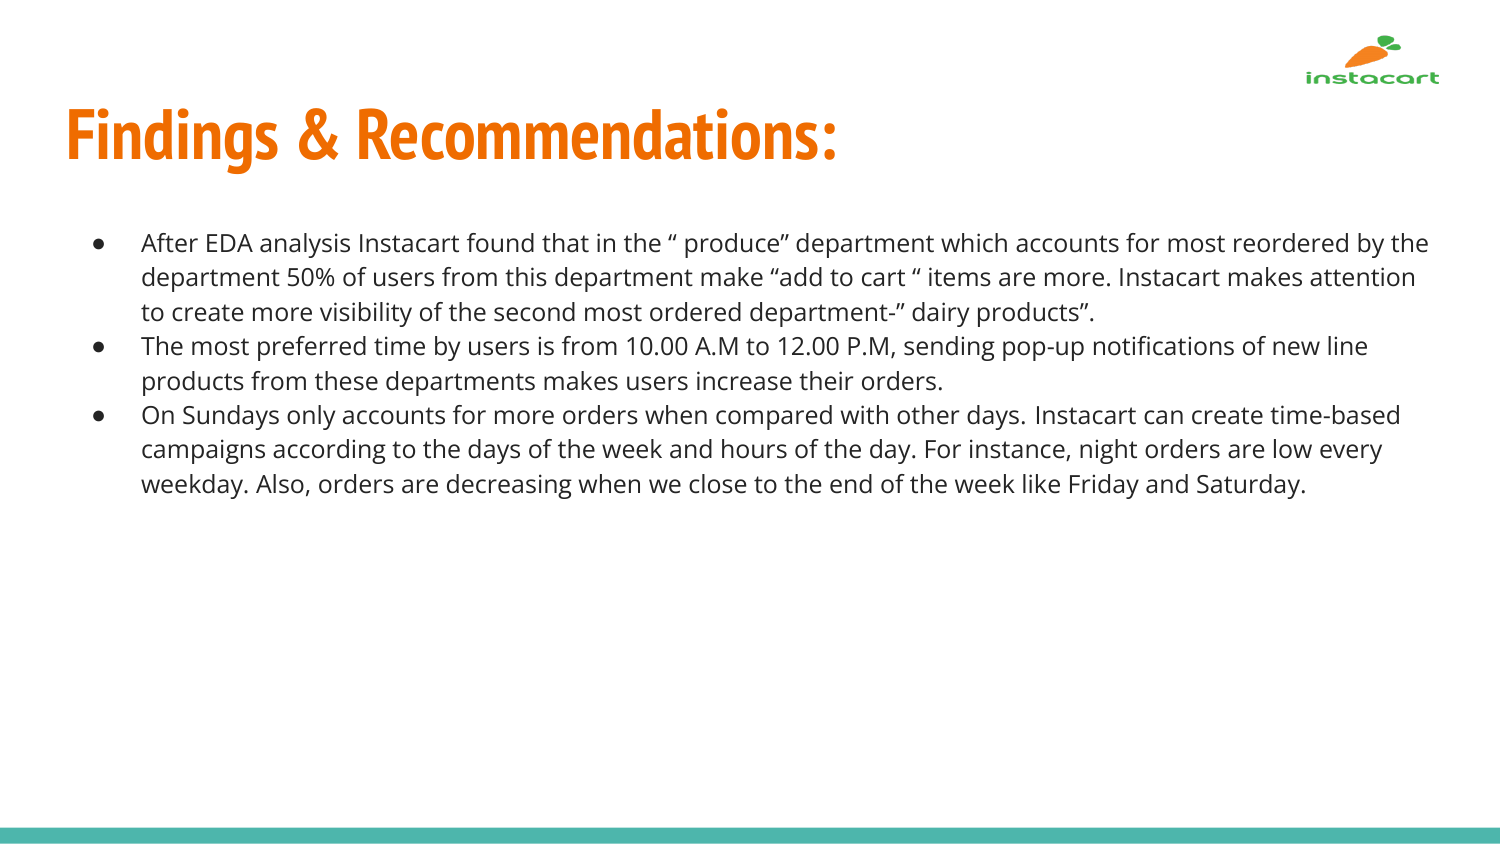

# Findings & Recommendations:
After EDA analysis Instacart found that in the “ produce” department which accounts for most reordered by the department 50% of users from this department make “add to cart “ items are more. Instacart makes attention to create more visibility of the second most ordered department-” dairy products”.
The most preferred time by users is from 10.00 A.M to 12.00 P.M, sending pop-up notifications of new line products from these departments makes users increase their orders.
On Sundays only accounts for more orders when compared with other days. Instacart can create time-based campaigns according to the days of the week and hours of the day. For instance, night orders are low every weekday. Also, orders are decreasing when we close to the end of the week like Friday and Saturday.